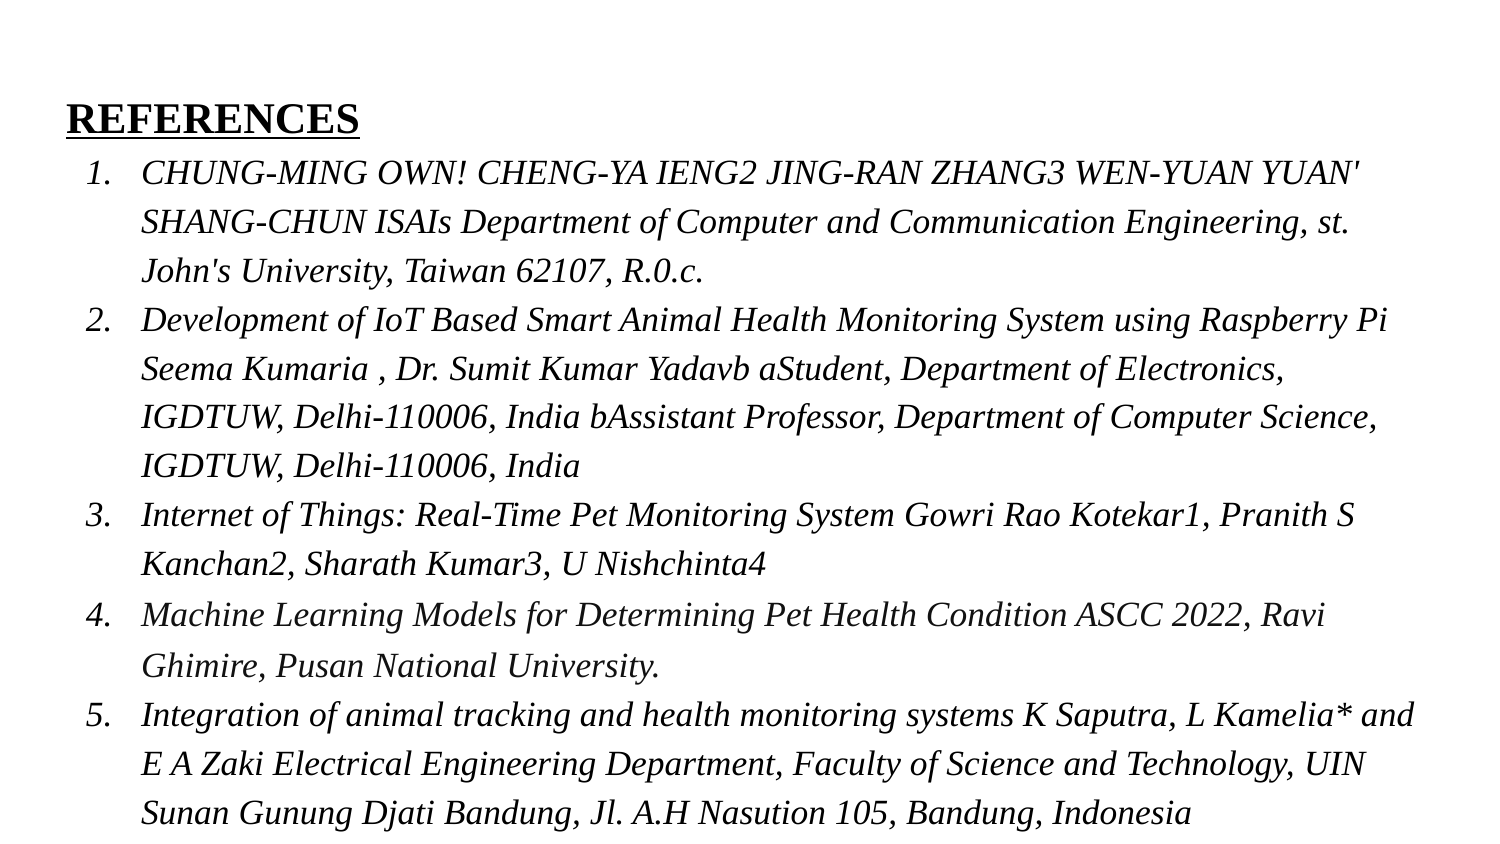

# REFERENCES
CHUNG-MING OWN! CHENG-YA IENG2 JING-RAN ZHANG3 WEN-YUAN YUAN' SHANG-CHUN ISAIs Department of Computer and Communication Engineering, st. John's University, Taiwan 62107, R.0.c.
Development of IoT Based Smart Animal Health Monitoring System using Raspberry Pi Seema Kumaria , Dr. Sumit Kumar Yadavb aStudent, Department of Electronics, IGDTUW, Delhi-110006, India bAssistant Professor, Department of Computer Science, IGDTUW, Delhi-110006, India
Internet of Things: Real-Time Pet Monitoring System Gowri Rao Kotekar1, Pranith S Kanchan2, Sharath Kumar3, U Nishchinta4
Machine Learning Models for Determining Pet Health Condition ASCC 2022, Ravi Ghimire, Pusan National University.
Integration of animal tracking and health monitoring systems K Saputra, L Kamelia* and E A Zaki Electrical Engineering Department, Faculty of Science and Technology, UIN Sunan Gunung Djati Bandung, Jl. A.H Nasution 105, Bandung, Indonesia